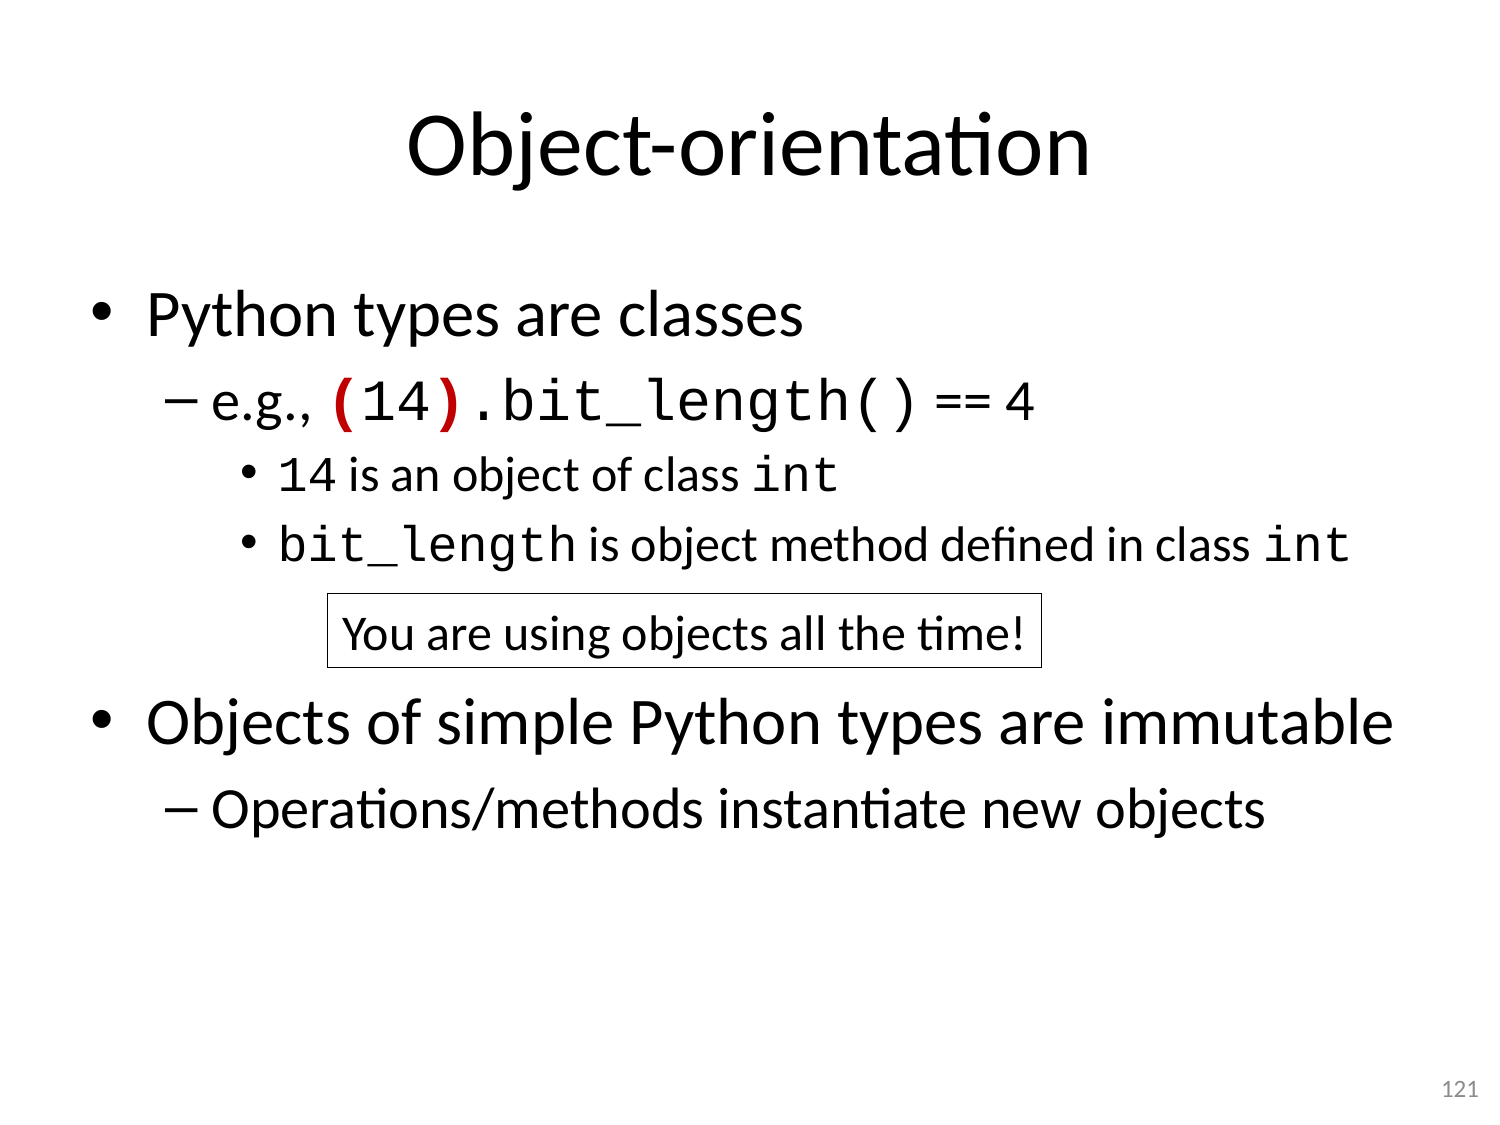

# Object-orientation
Python types are classes
e.g., (14).bit_length() == 4
14 is an object of class int
bit_length is object method defined in class int

Objects of simple Python types are immutable
Operations/methods instantiate new objects
You are using objects all the time!
121